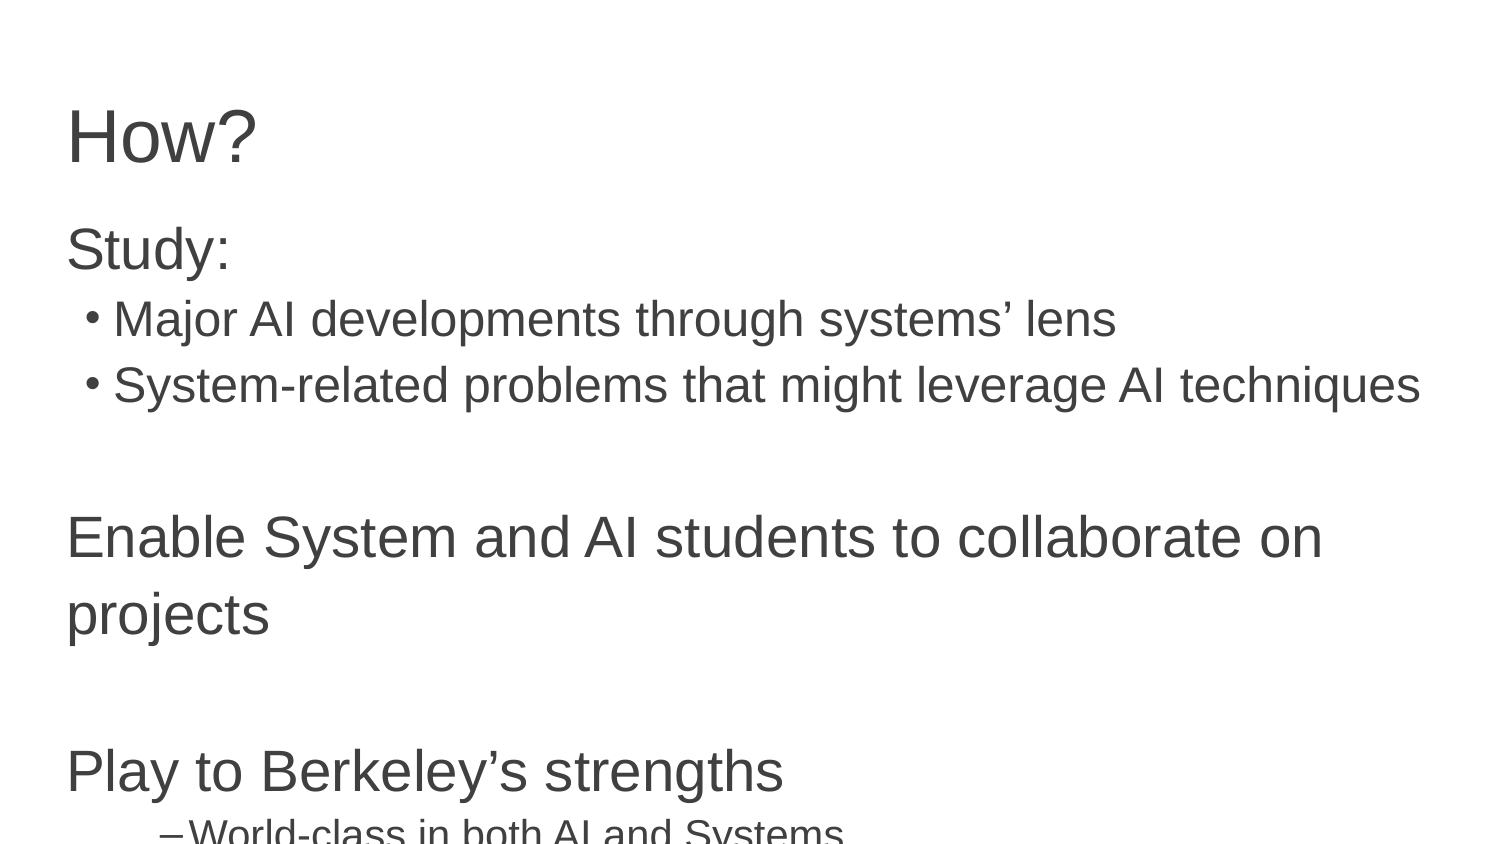

# How?
Study:
Major AI developments through systems’ lens
System-related problems that might leverage AI techniques

Enable System and AI students to collaborate on projects

Play to Berkeley’s strengths
World-class in both AI and Systems
Long tradition of collaboration between AI and Systems